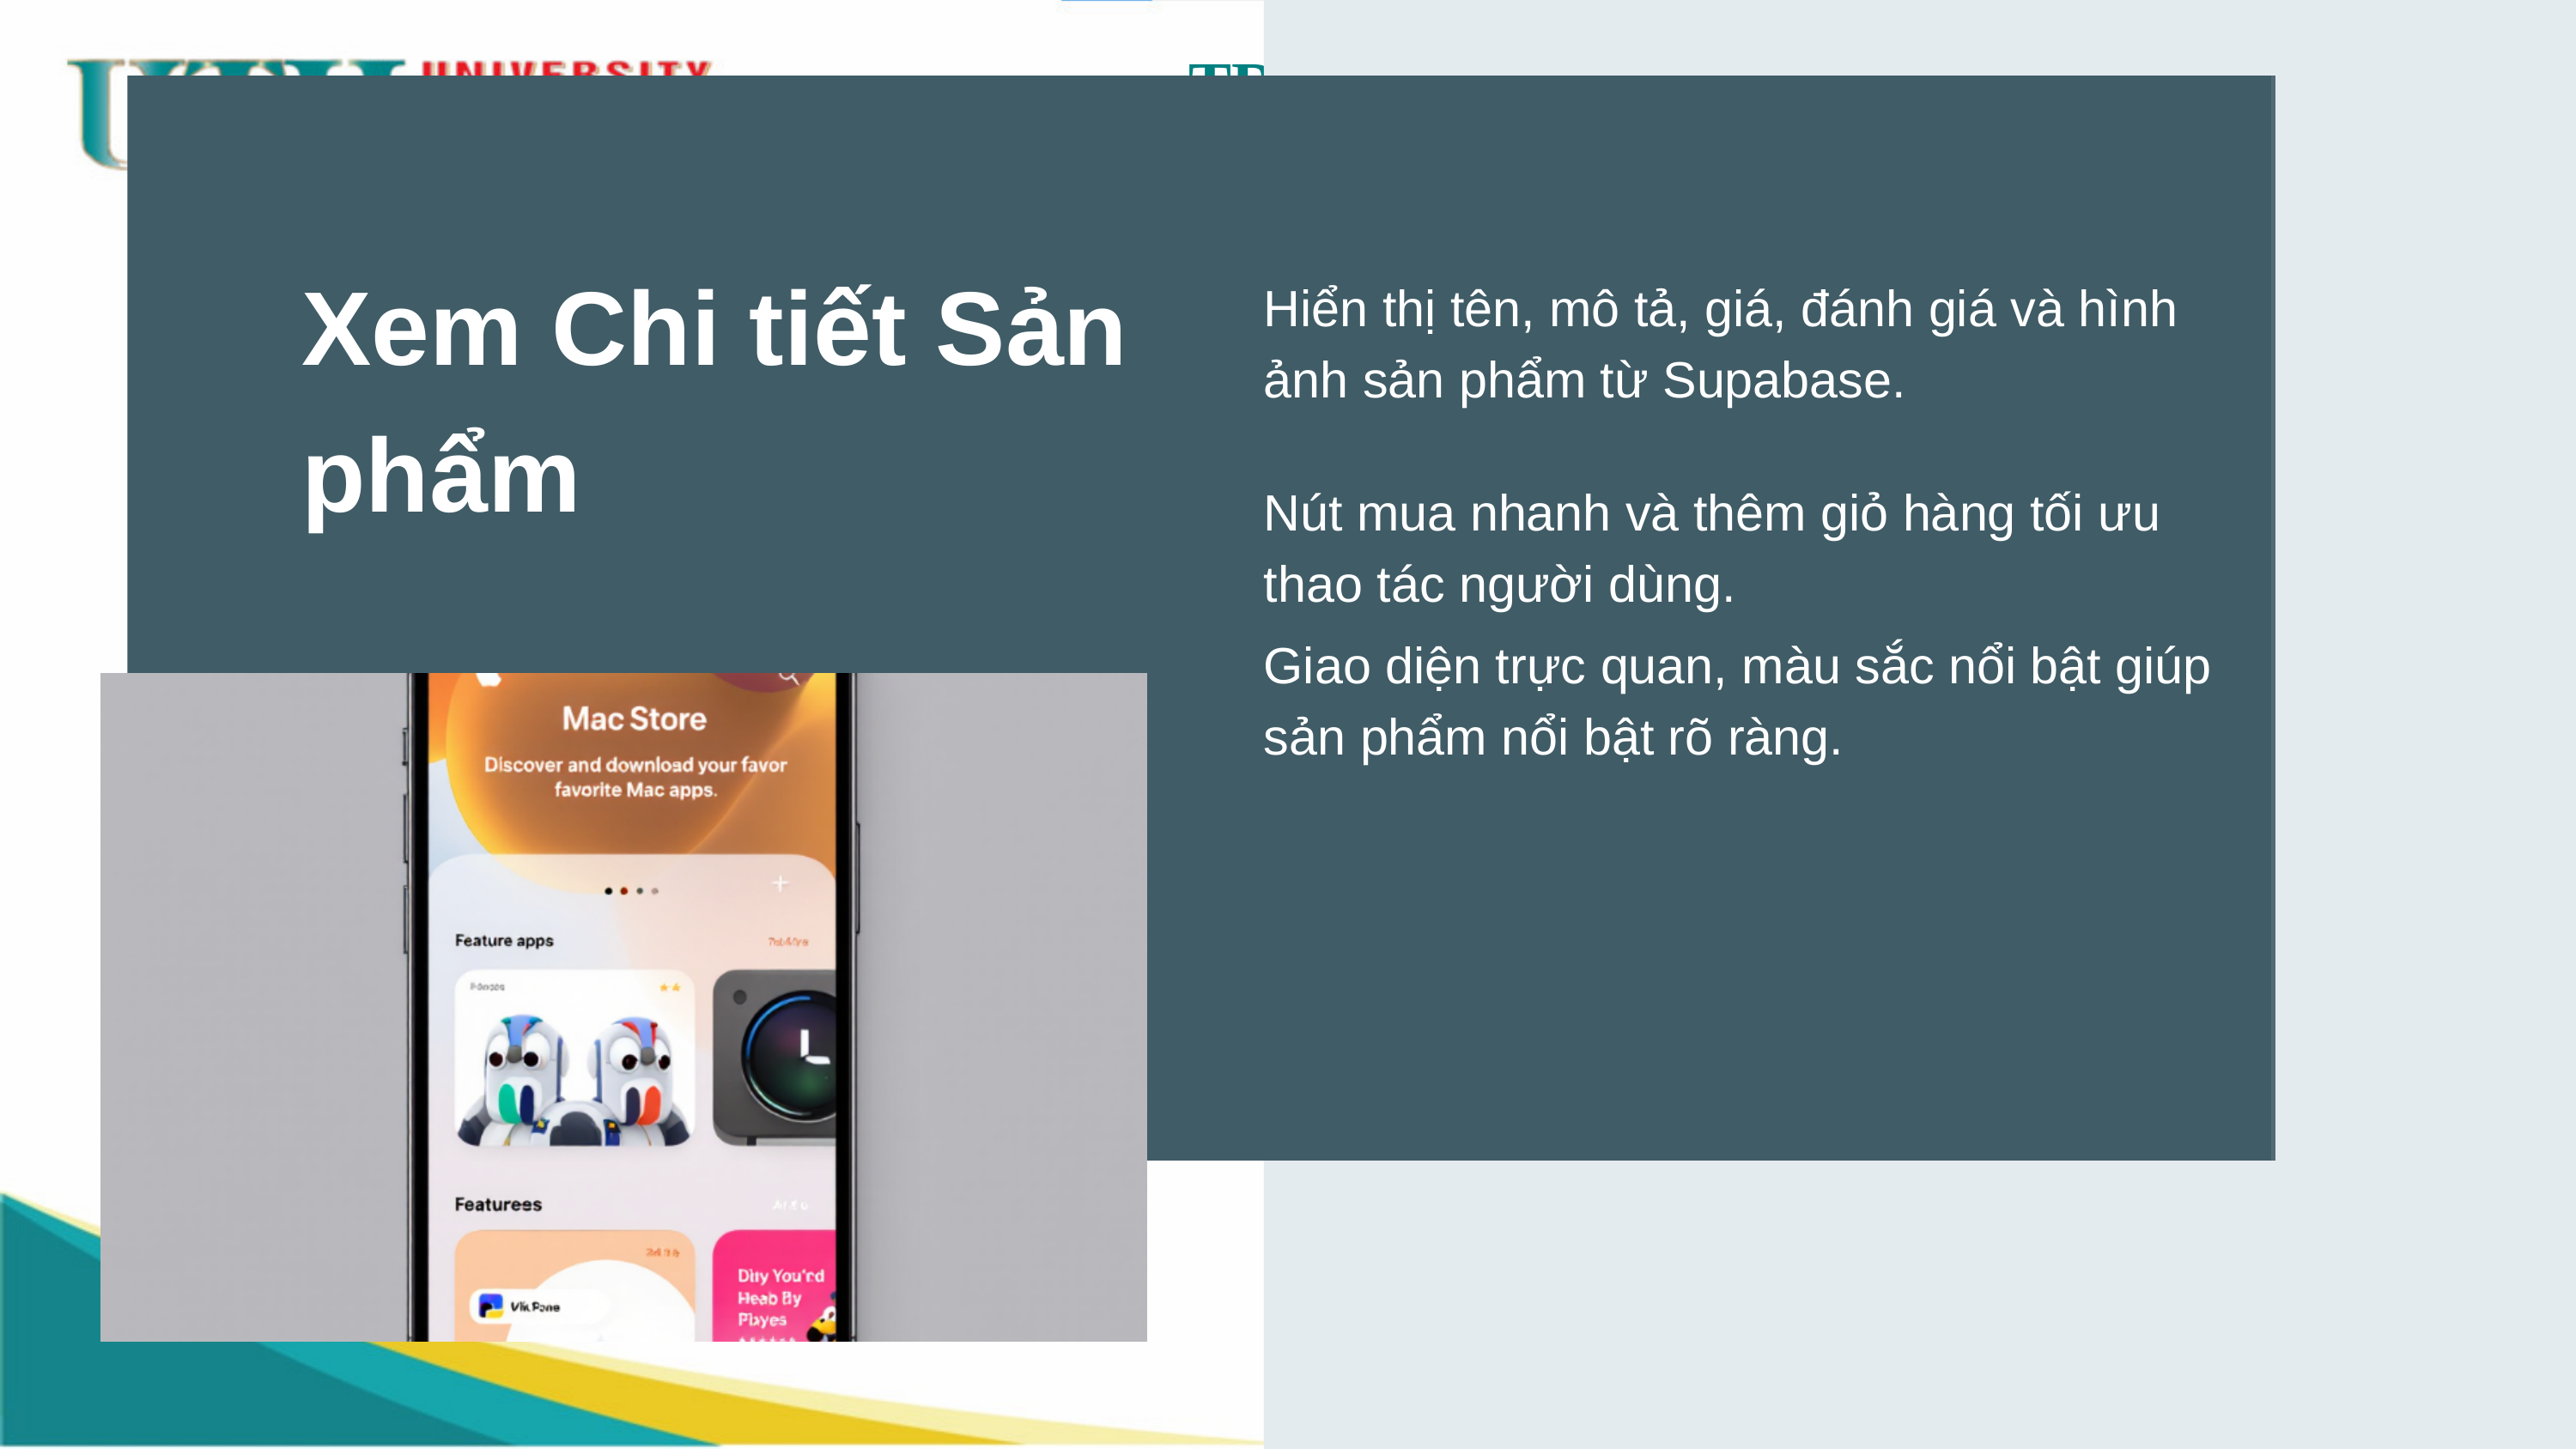

Xem Chi tiết Sản phẩm
Hiển thị tên, mô tả, giá, đánh giá và hình ảnh sản phẩm từ Supabase.
Nút mua nhanh và thêm giỏ hàng tối ưu thao tác người dùng.
Giao diện trực quan, màu sắc nổi bật giúp sản phẩm nổi bật rõ ràng.